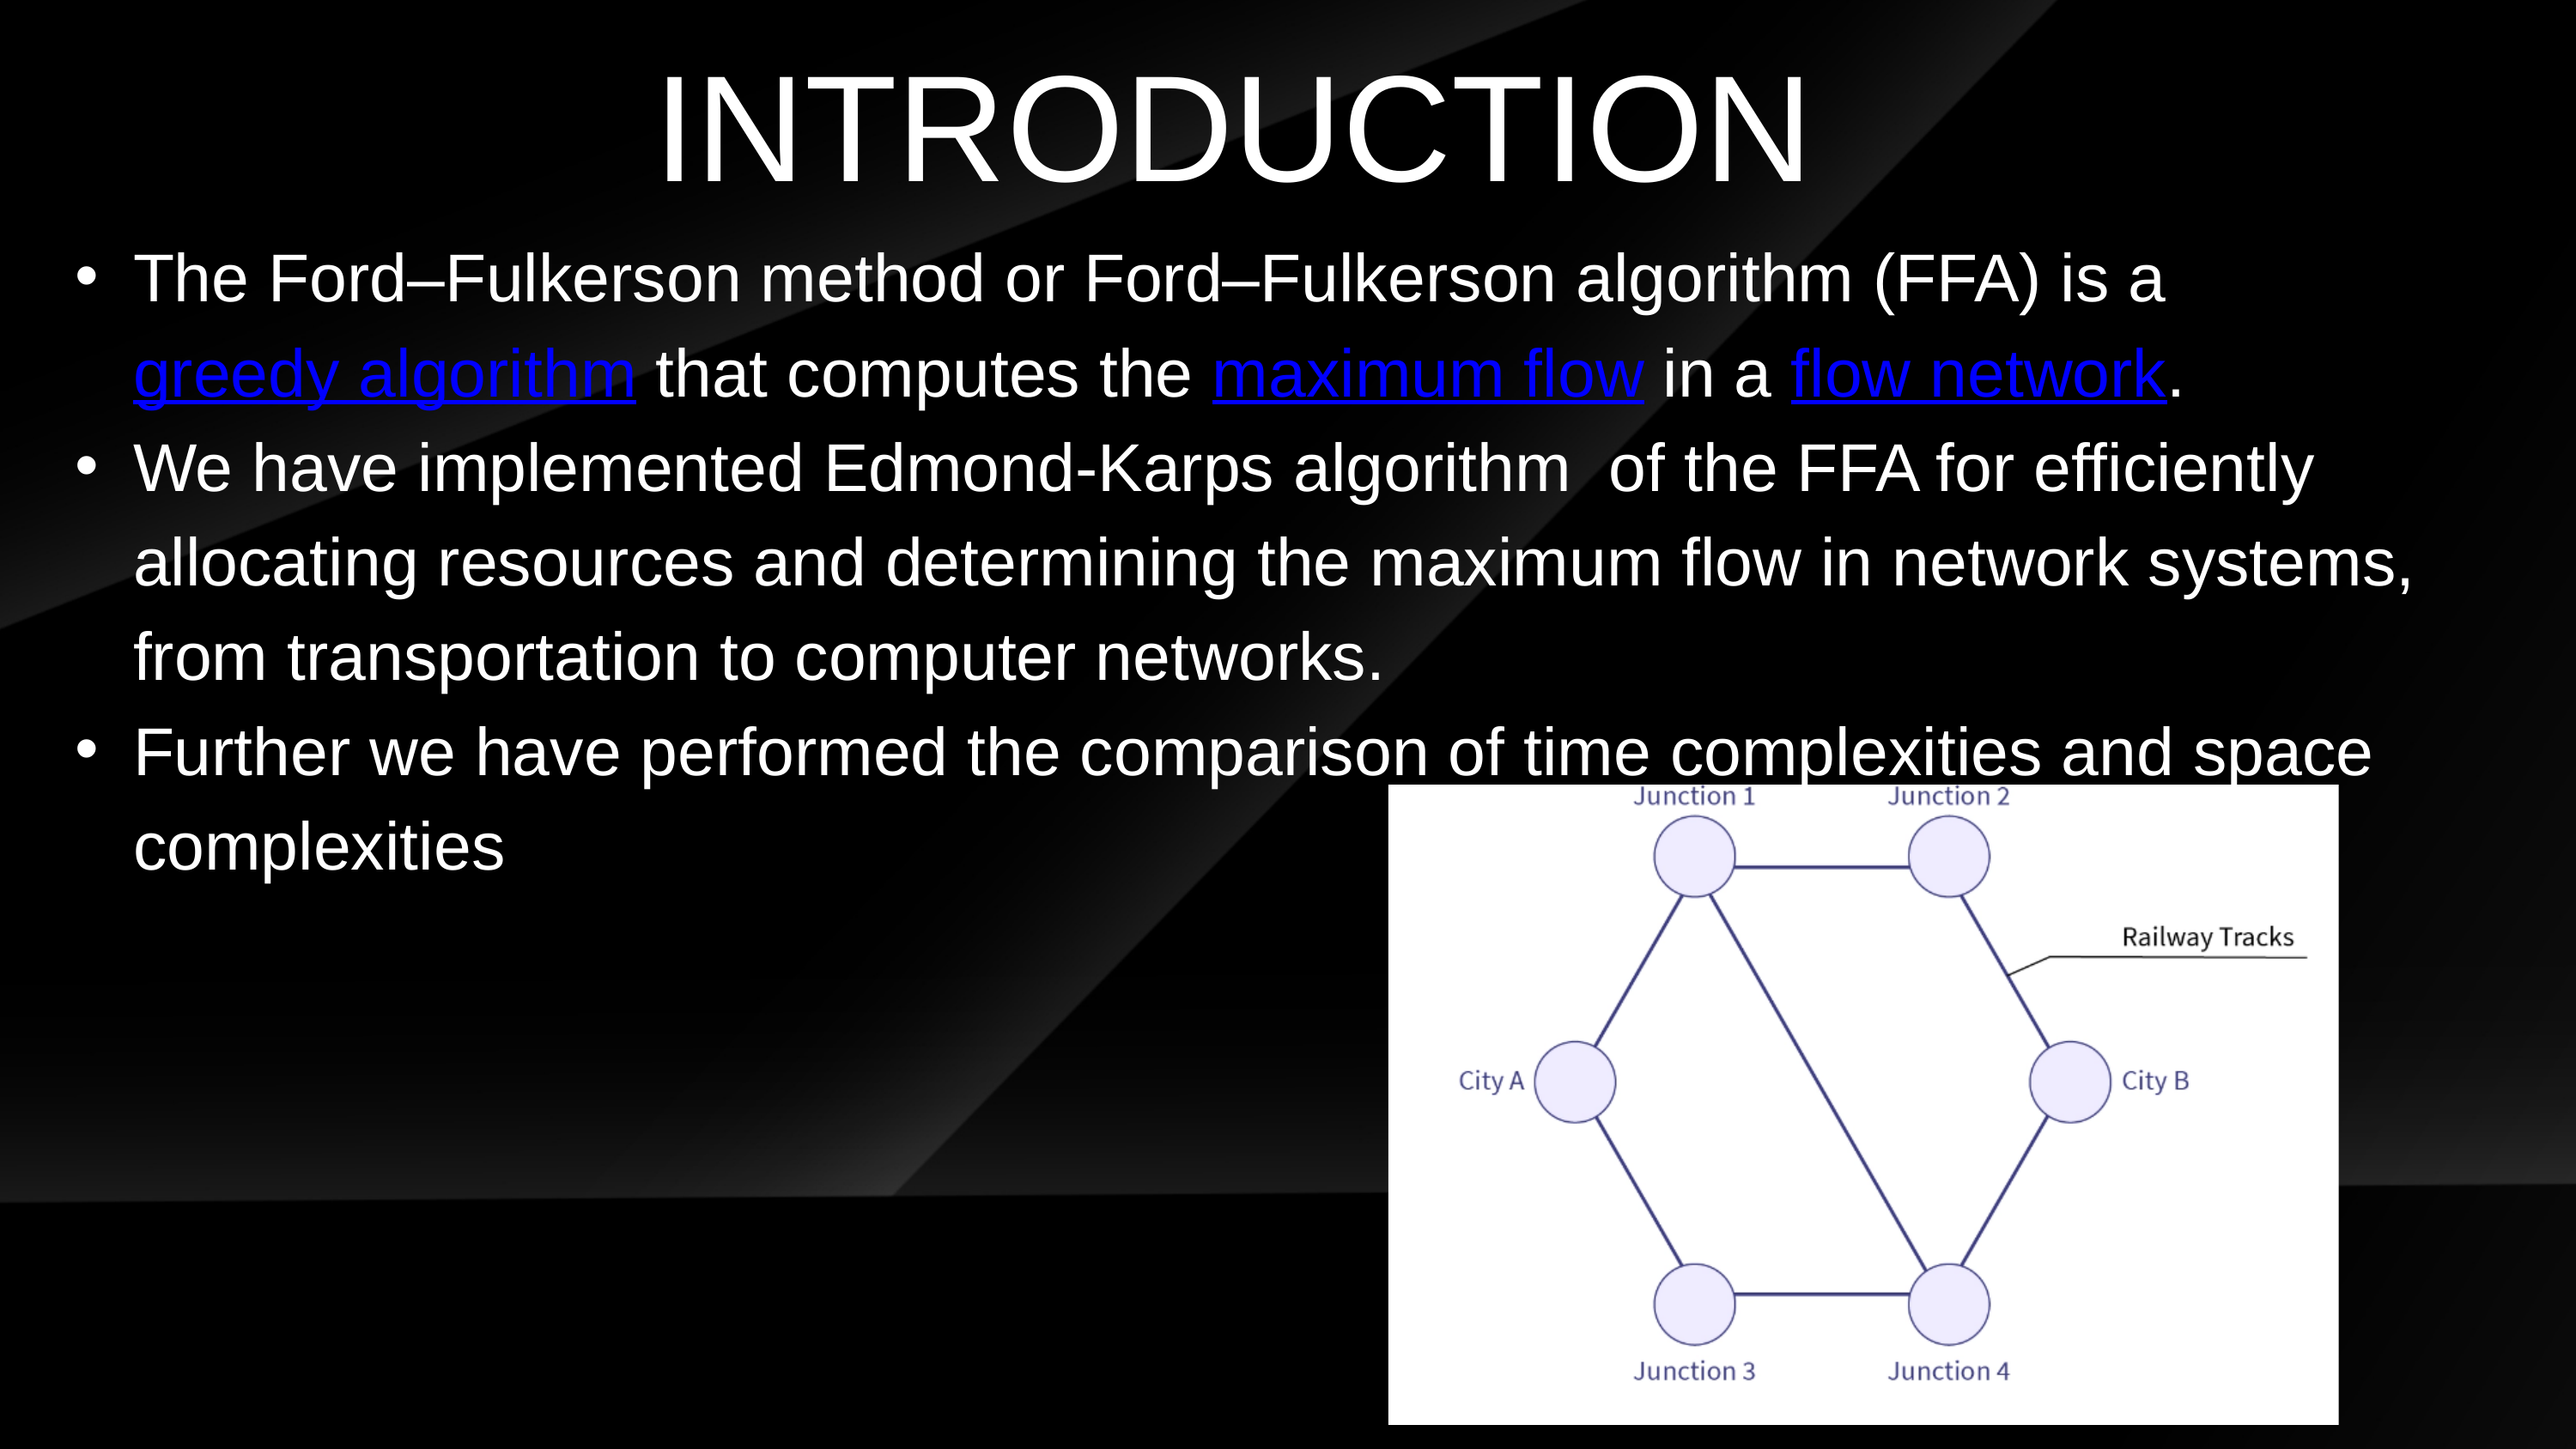

INTRODUCTION
The Ford–Fulkerson method or Ford–Fulkerson algorithm (FFA) is a greedy algorithm that computes the maximum flow in a flow network.
We have implemented Edmond-Karps algorithm  of the FFA for efficiently allocating resources and determining the maximum flow in network systems, from transportation to computer networks.
Further we have performed the comparison of time complexities and space complexities